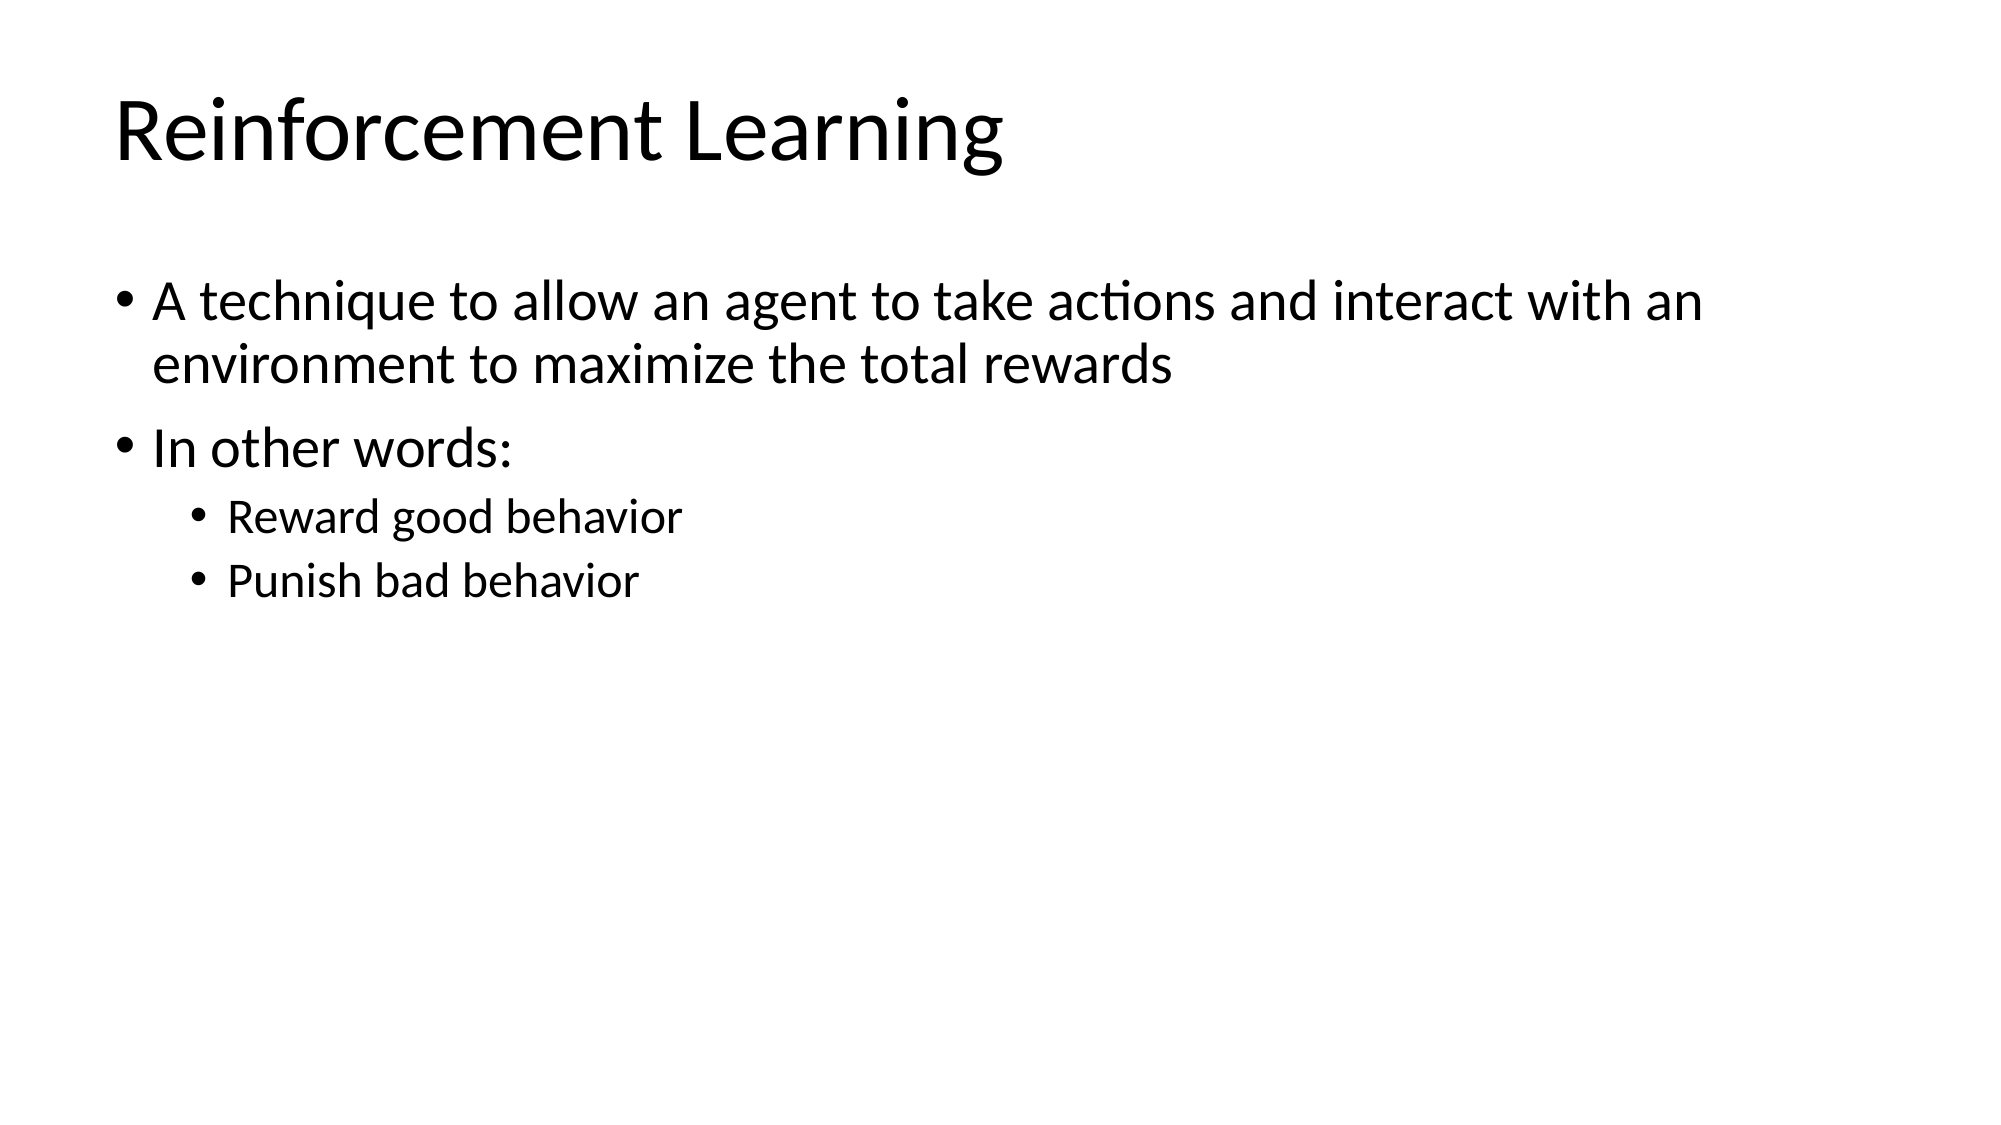

# Reinforcement Learning
A technique to allow an agent to take actions and interact with an environment to maximize the total rewards
In other words:
Reward good behavior
Punish bad behavior